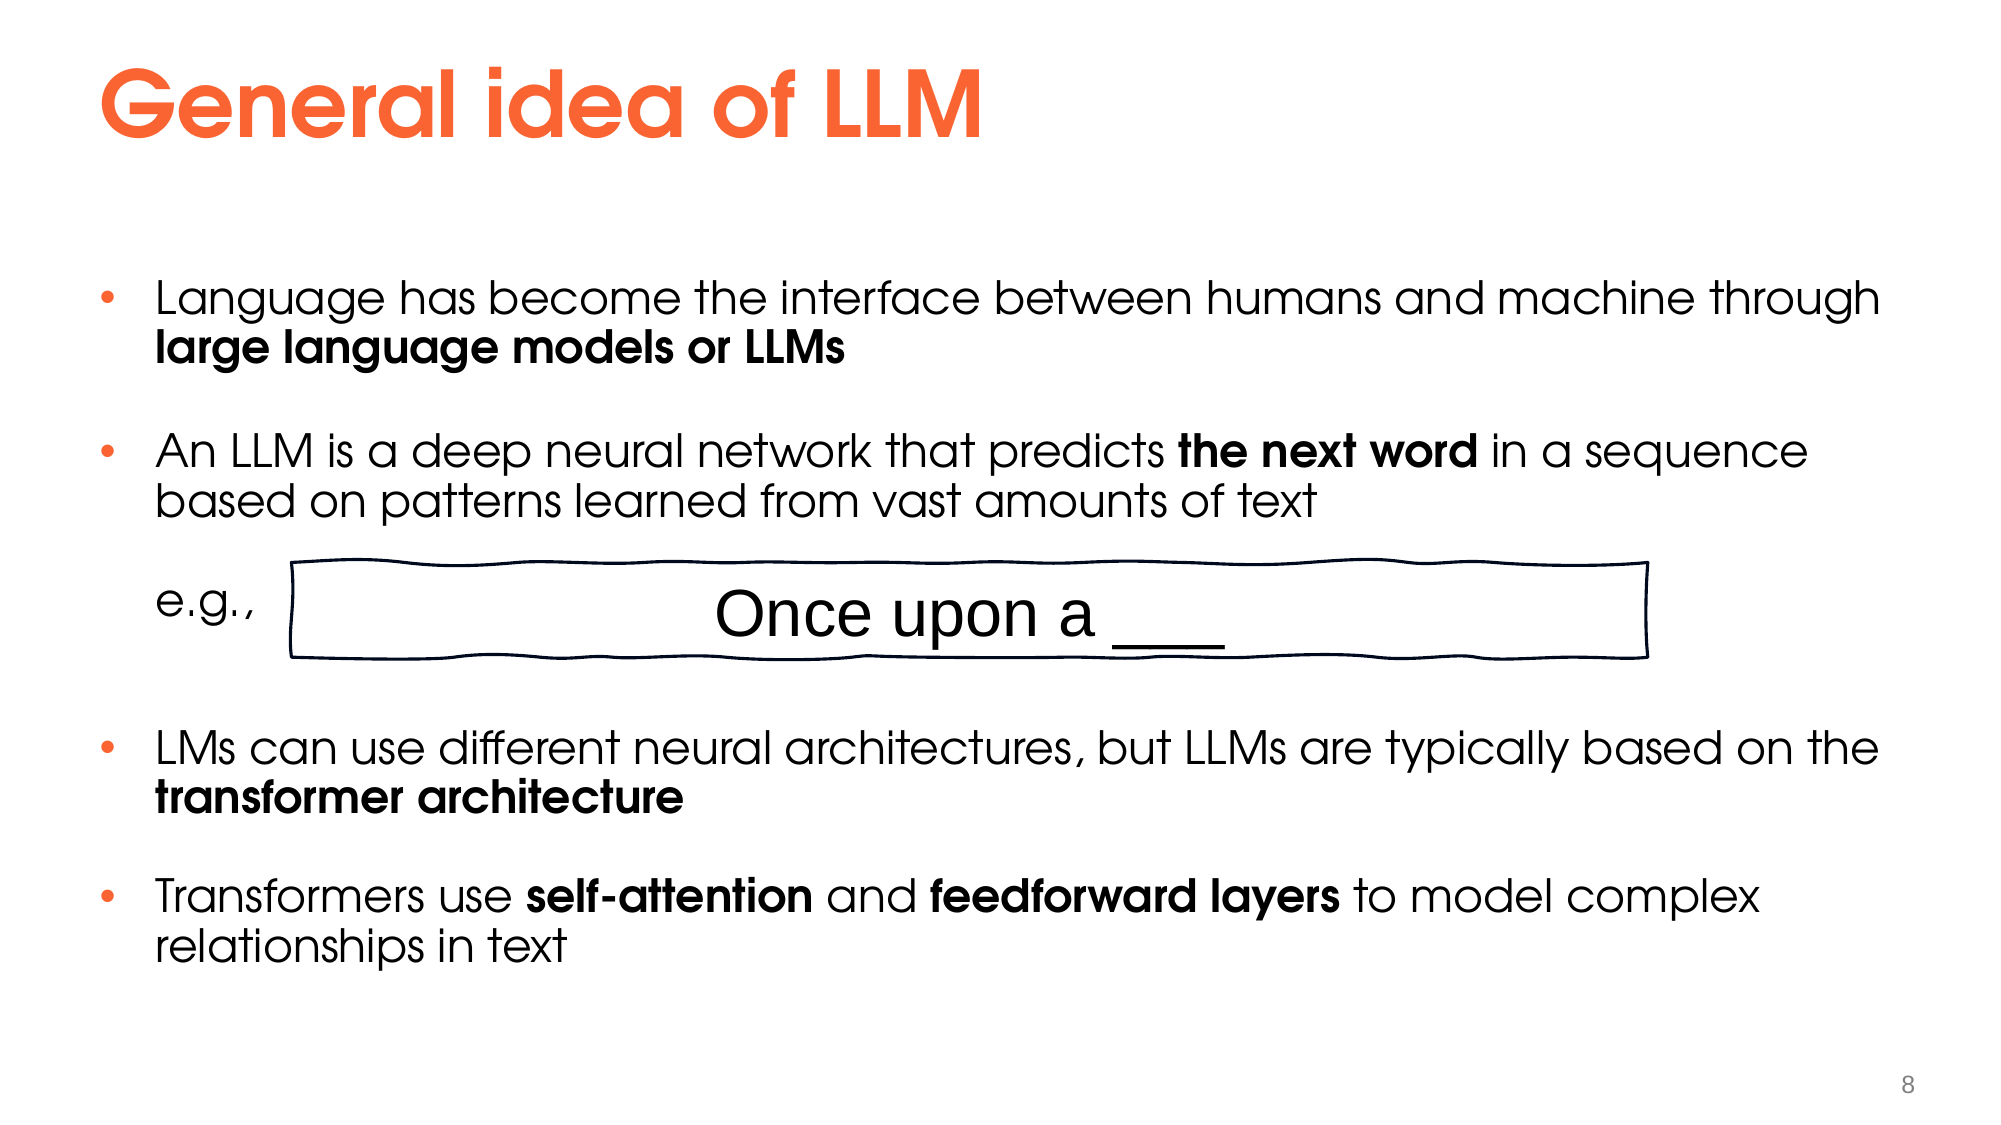

# General idea of LLM
Language has become the interface between humans and machine through large language models or LLMs
An LLM is a deep neural network that predicts the next word in a sequence based on patterns learned from vast amounts of text
e.g.,
LMs can use different neural architectures, but LLMs are typically based on the transformer architecture
Transformers use self-attention and feedforward layers to model complex relationships in text

Once upon a ___
8